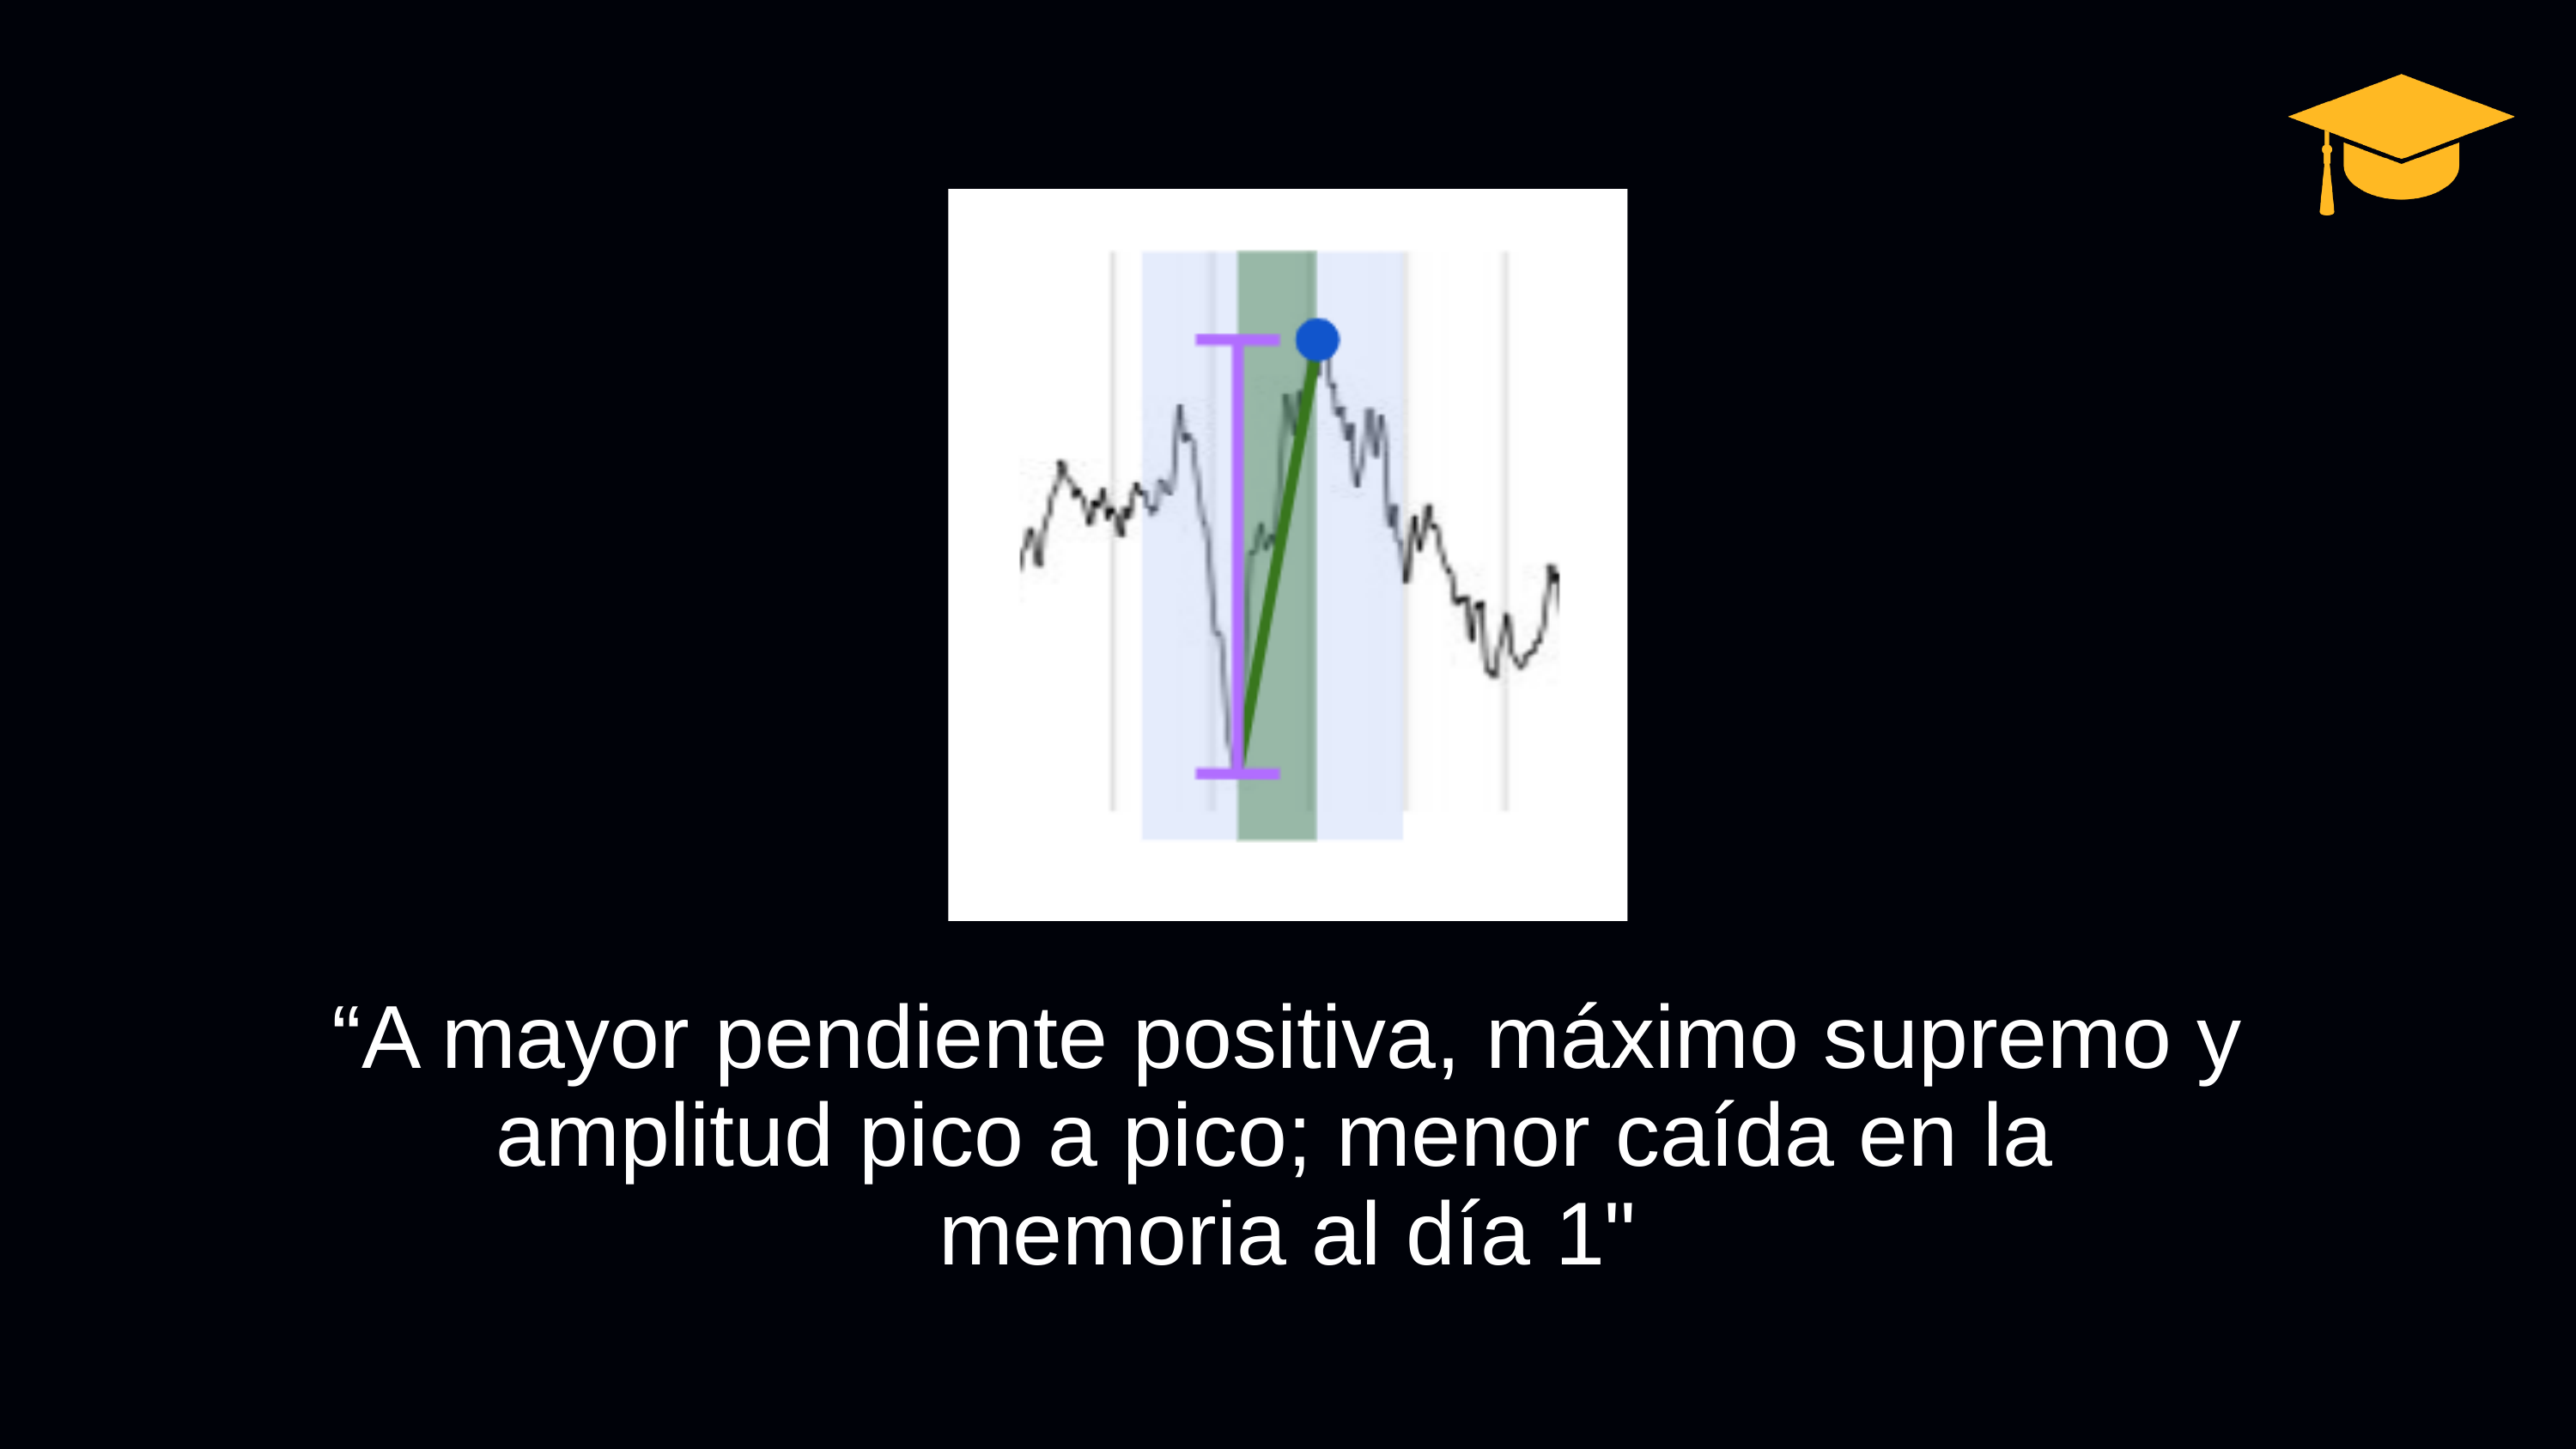

“A mayor pendiente positiva, máximo supremo y amplitud pico a pico; menor caída en la
memoria al día 1"